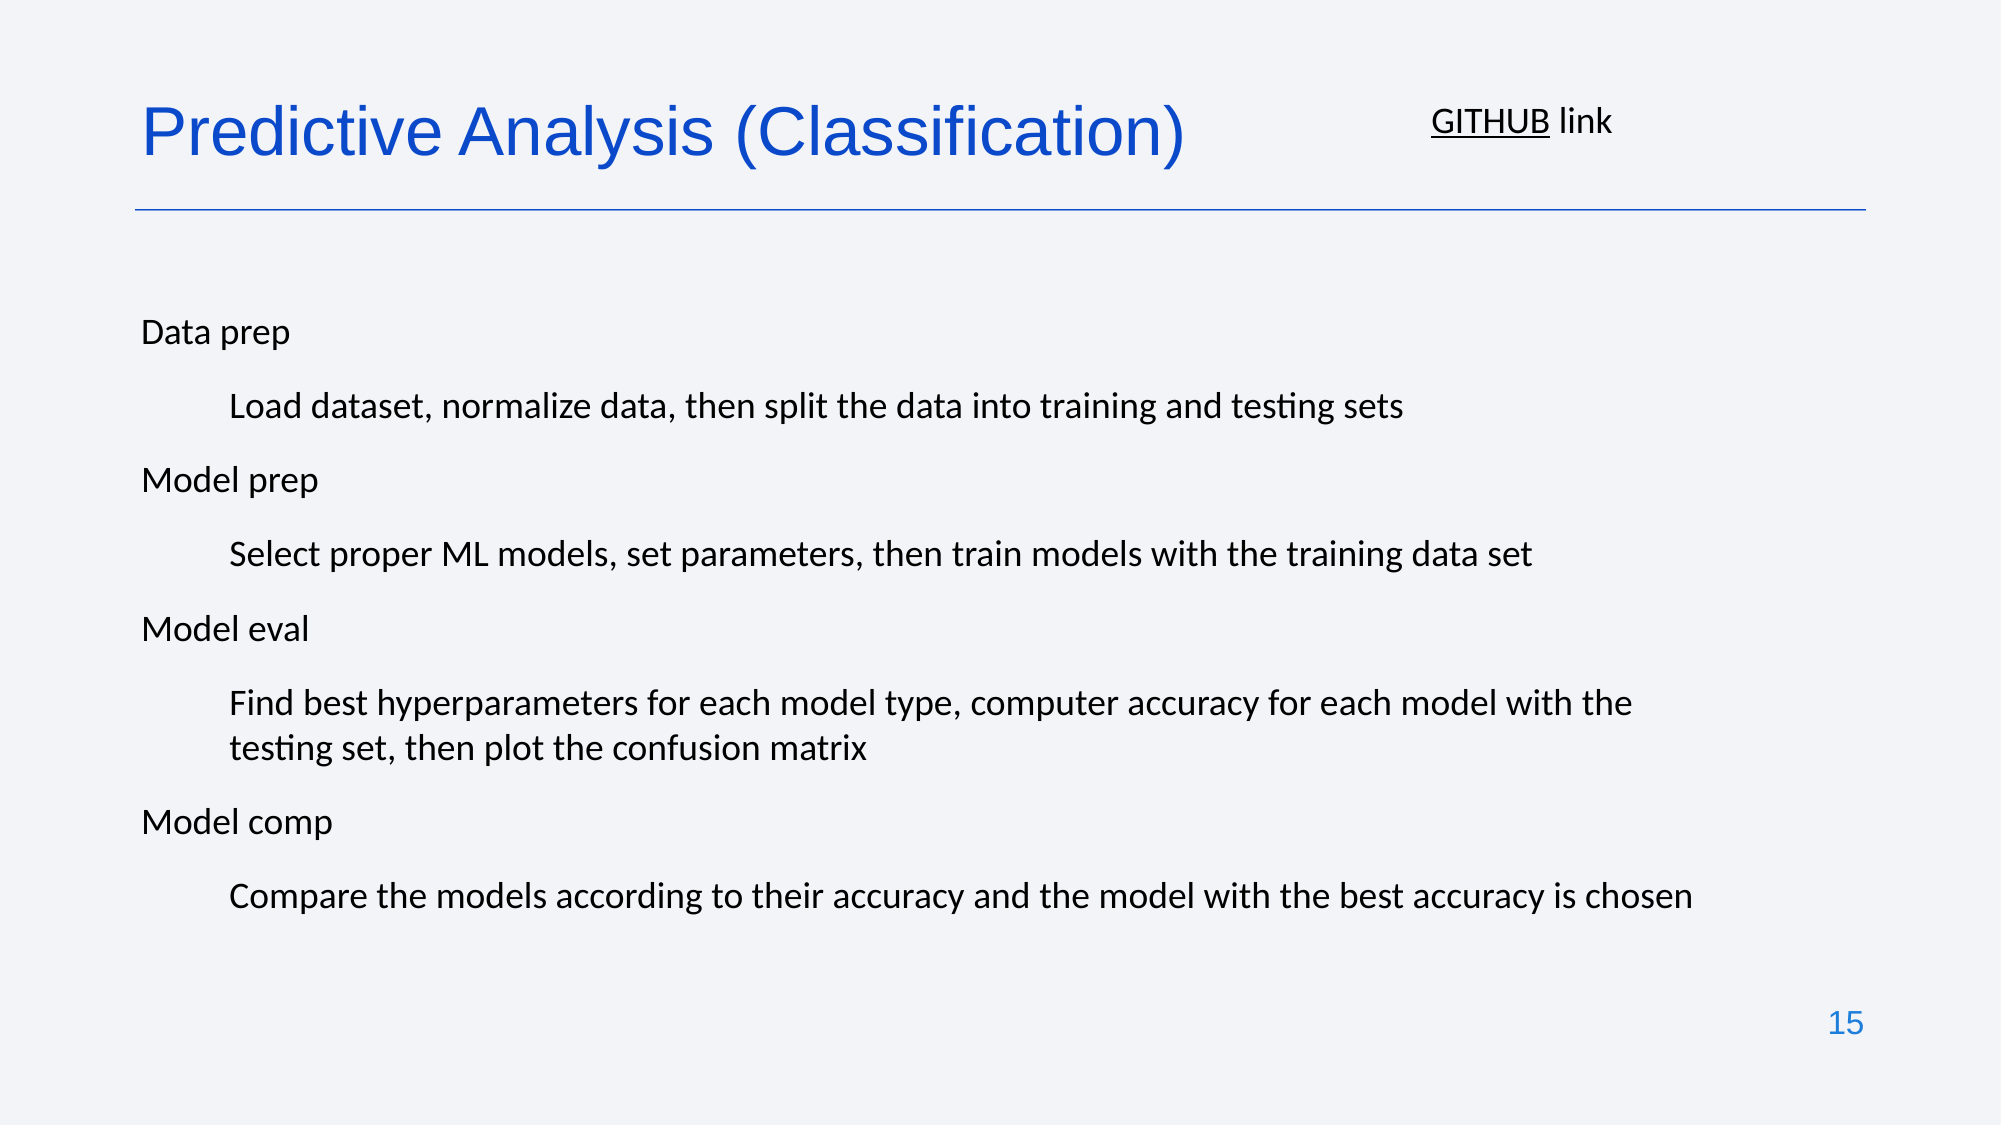

Predictive Analysis (Classification)
GITHUB link
Data prep
Load dataset, normalize data, then split the data into training and testing sets
Model prep
Select proper ML models, set parameters, then train models with the training data set
Model eval
Find best hyperparameters for each model type, computer accuracy for each model with the testing set, then plot the confusion matrix
Model comp
Compare the models according to their accuracy and the model with the best accuracy is chosen
15